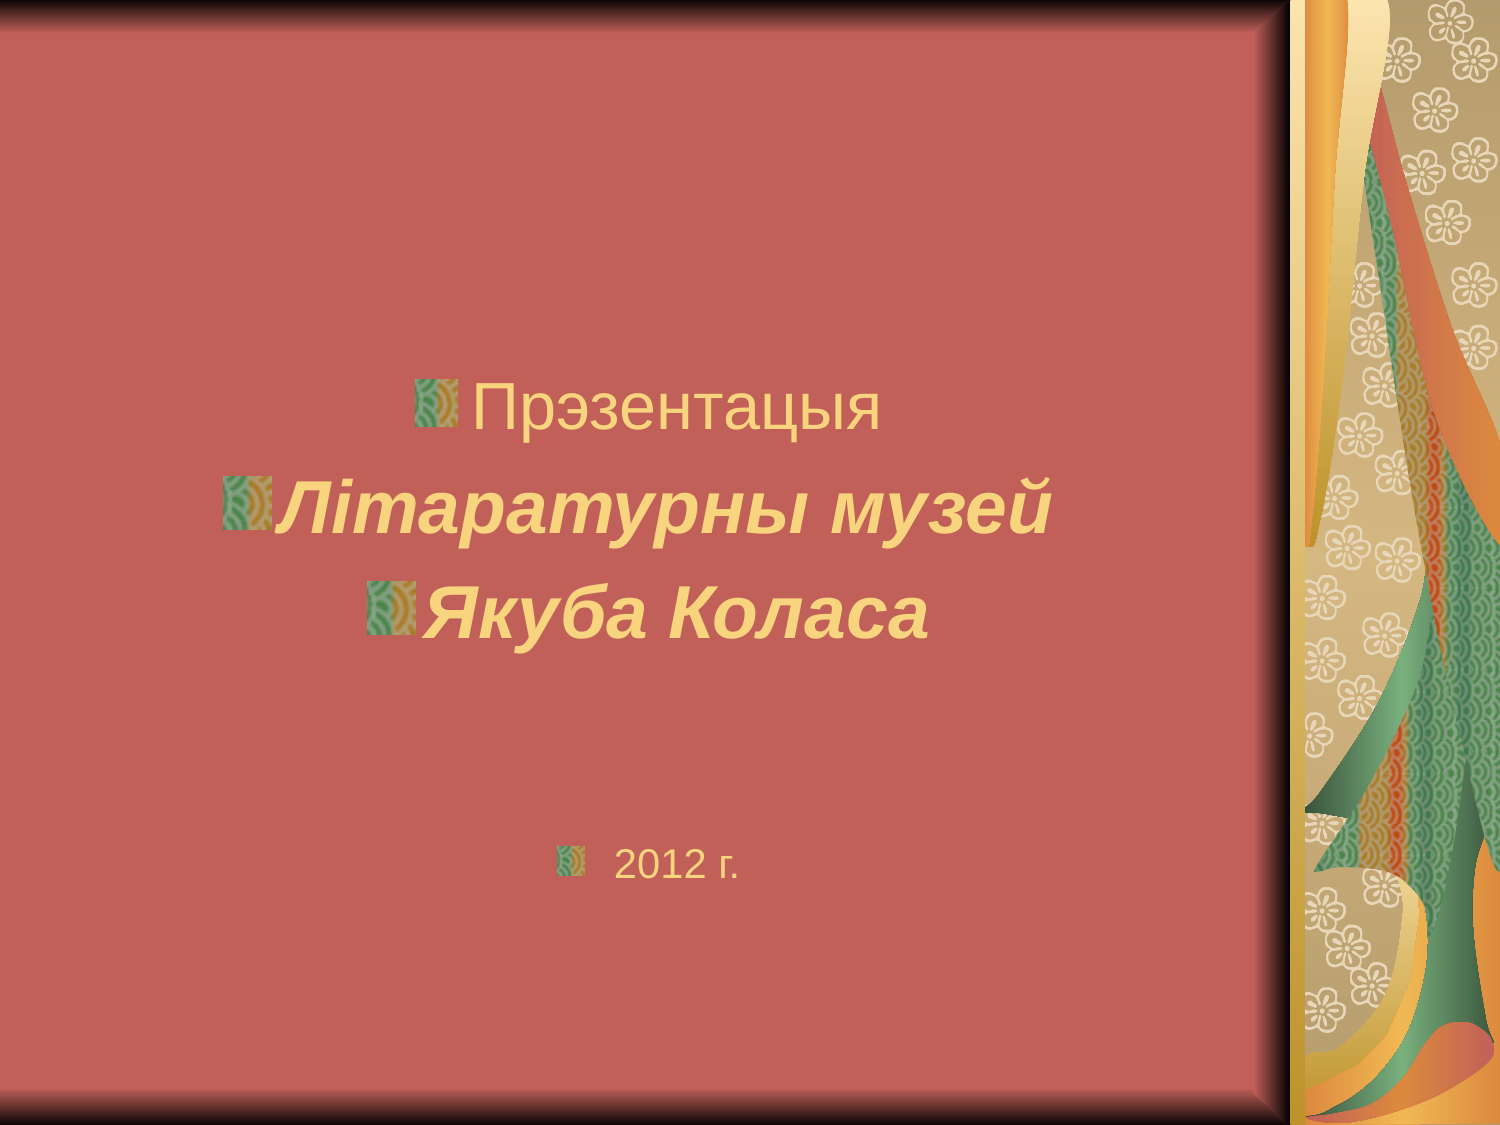

#

Прэзентацыя
Літаратурны музей
Якуба Коласа

2012 г.